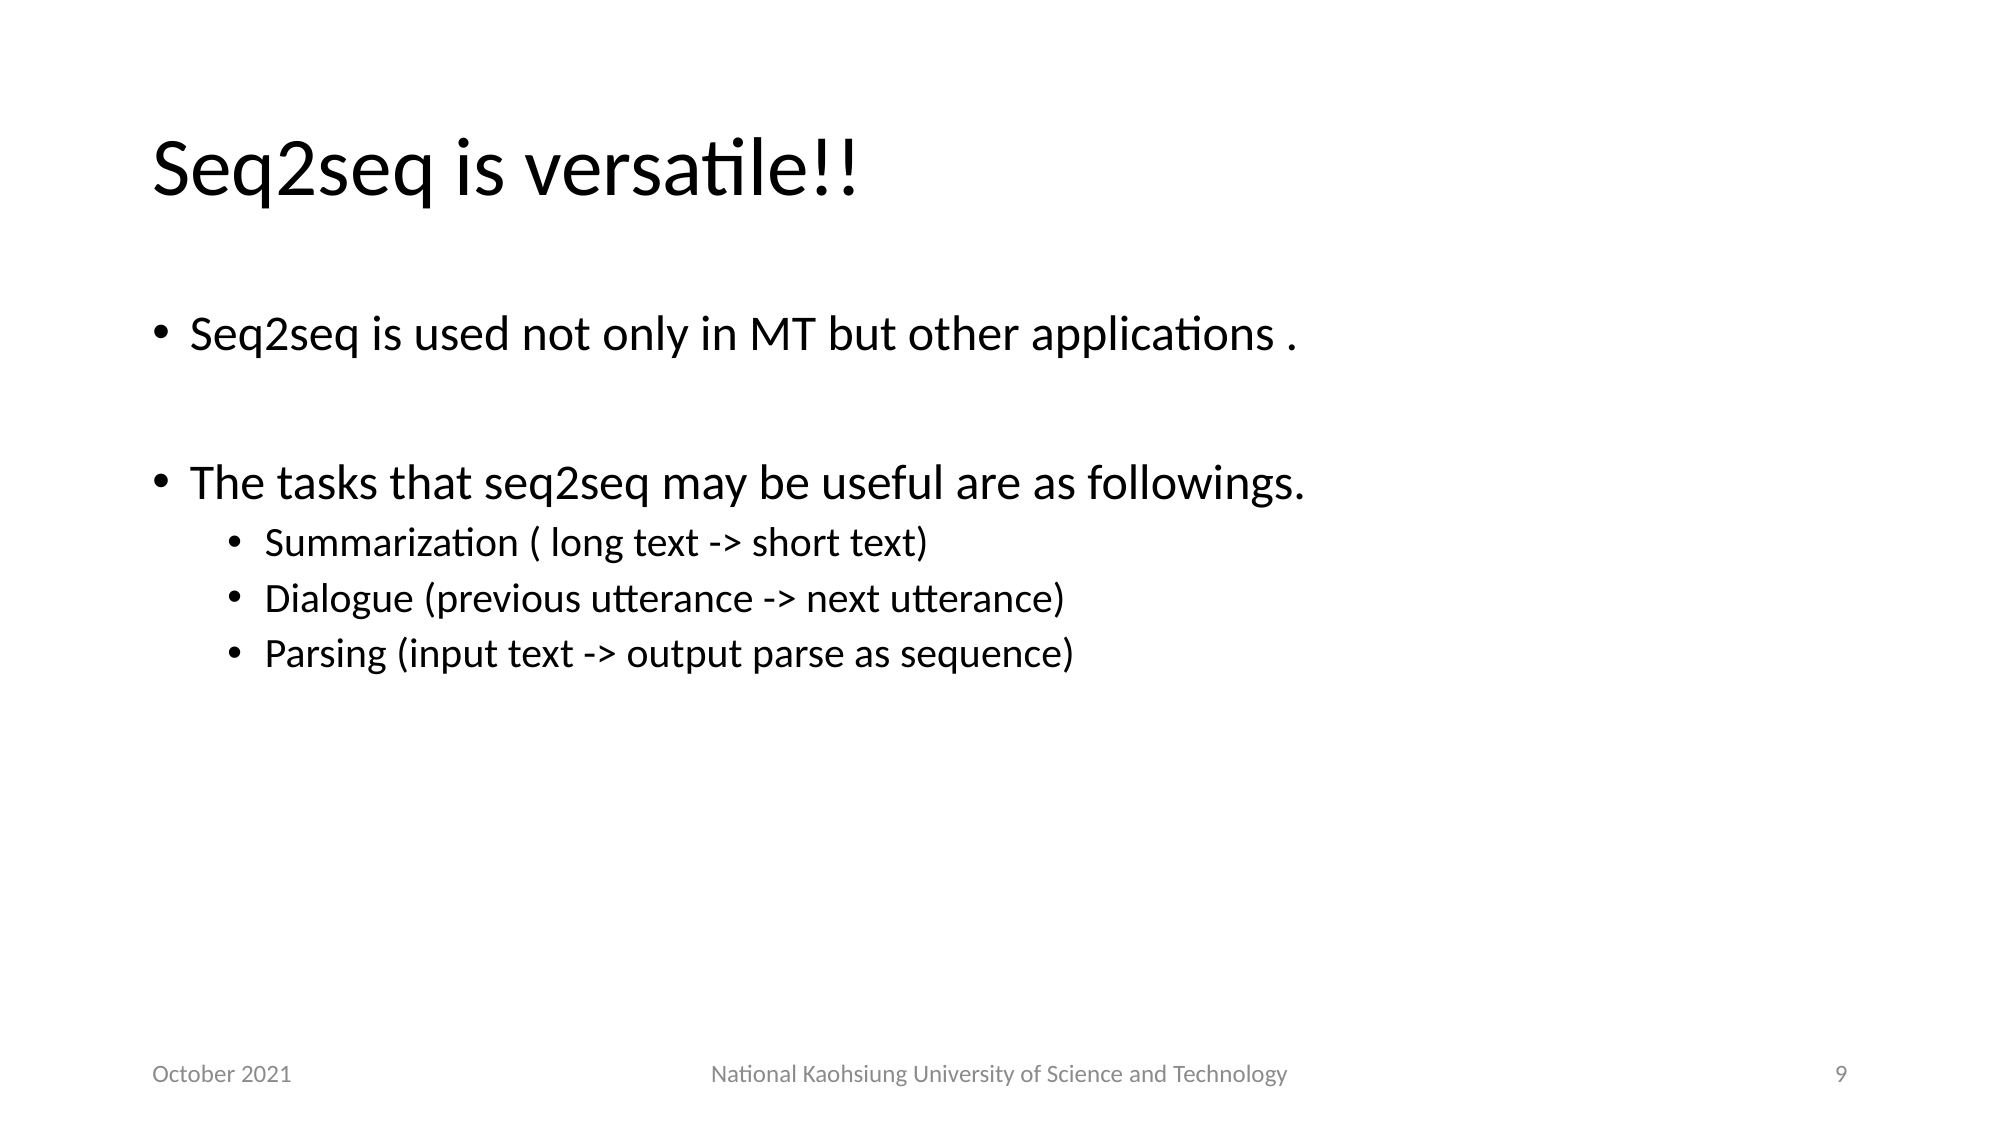

# Seq2seq is versatile!!
Seq2seq is used not only in MT but other applications .

The tasks that seq2seq may be useful are as followings.
Summarization ( long text -> short text)
Dialogue (previous utterance -> next utterance)
Parsing (input text -> output parse as sequence)
October 2021
National Kaohsiung University of Science and Technology
9